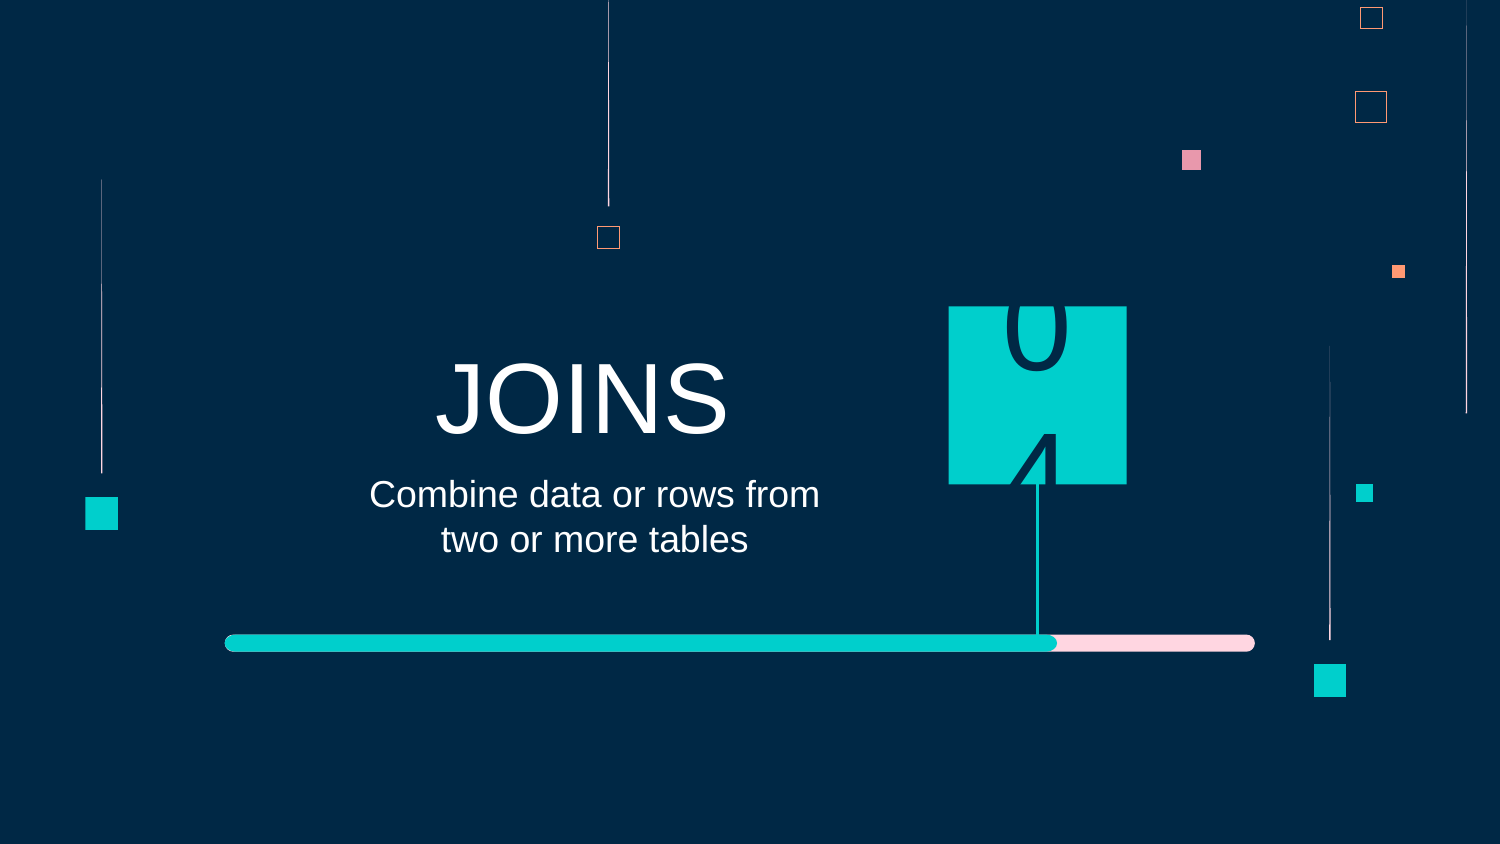

# JOINS
04
Combine data or rows from two or more tables